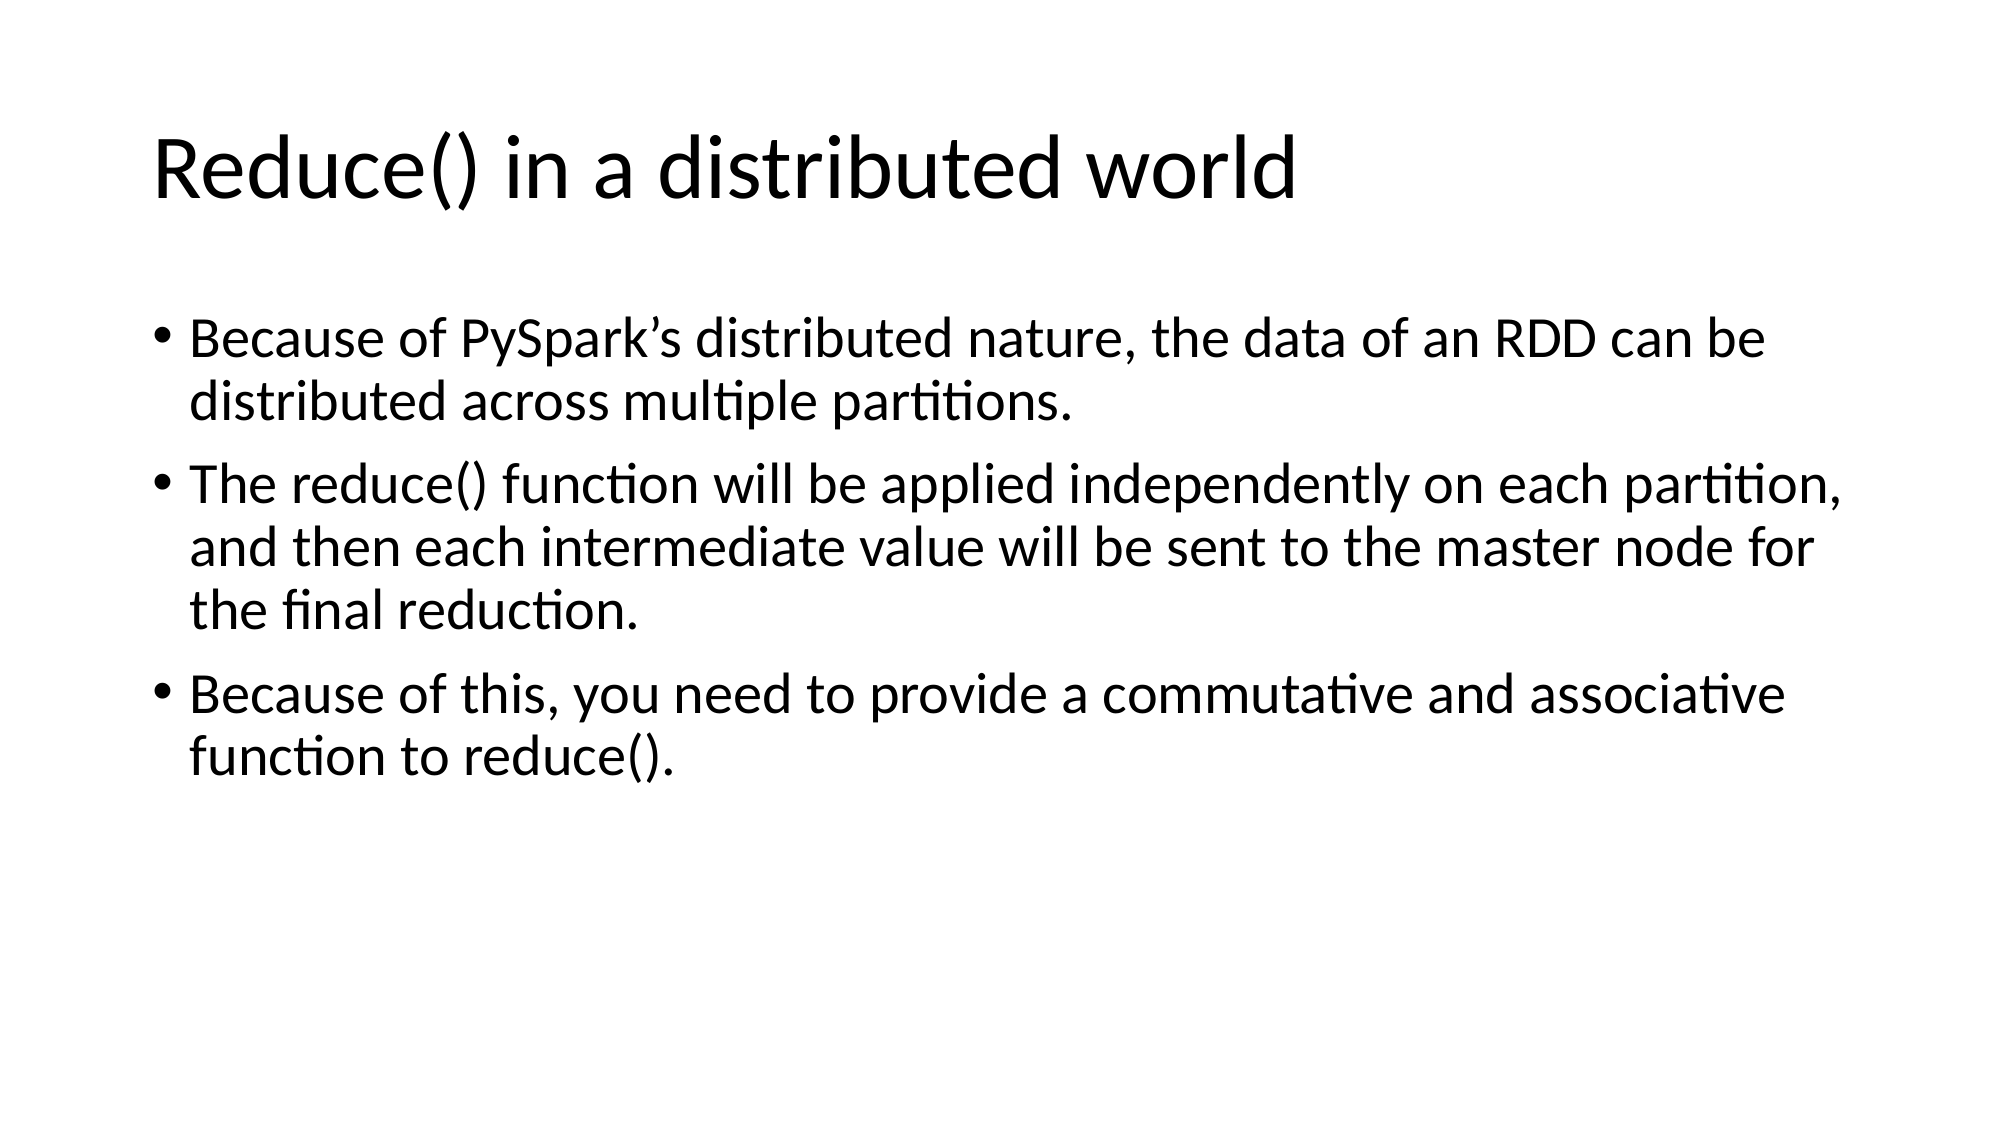

# Reduce() in a distributed world
Because of PySpark’s distributed nature, the data of an RDD can be distributed across multiple partitions.
The reduce() function will be applied independently on each partition, and then each intermediate value will be sent to the master node for the final reduction.
Because of this, you need to provide a commutative and associative function to reduce().